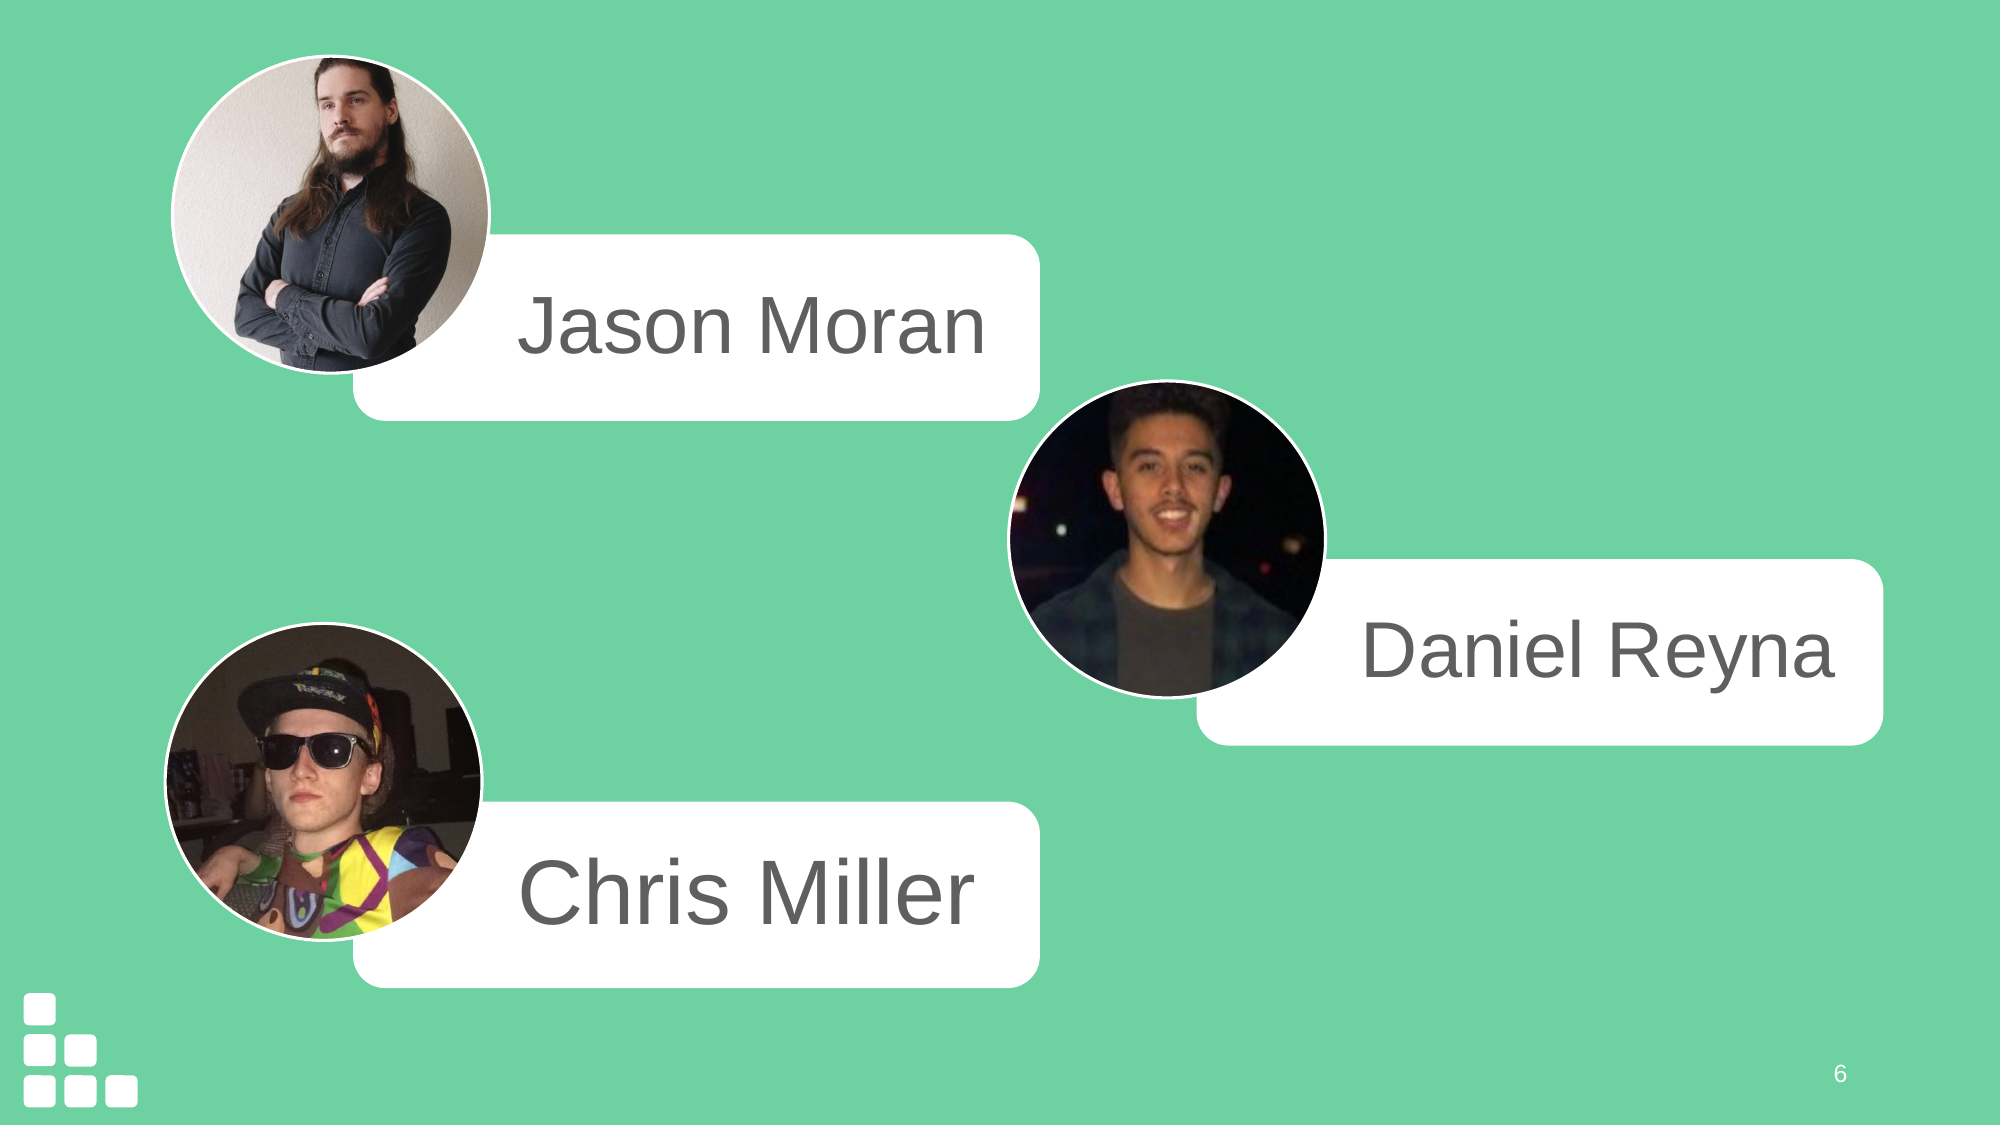

Jason Moran
Daniel Reyna
Chris Miller
6